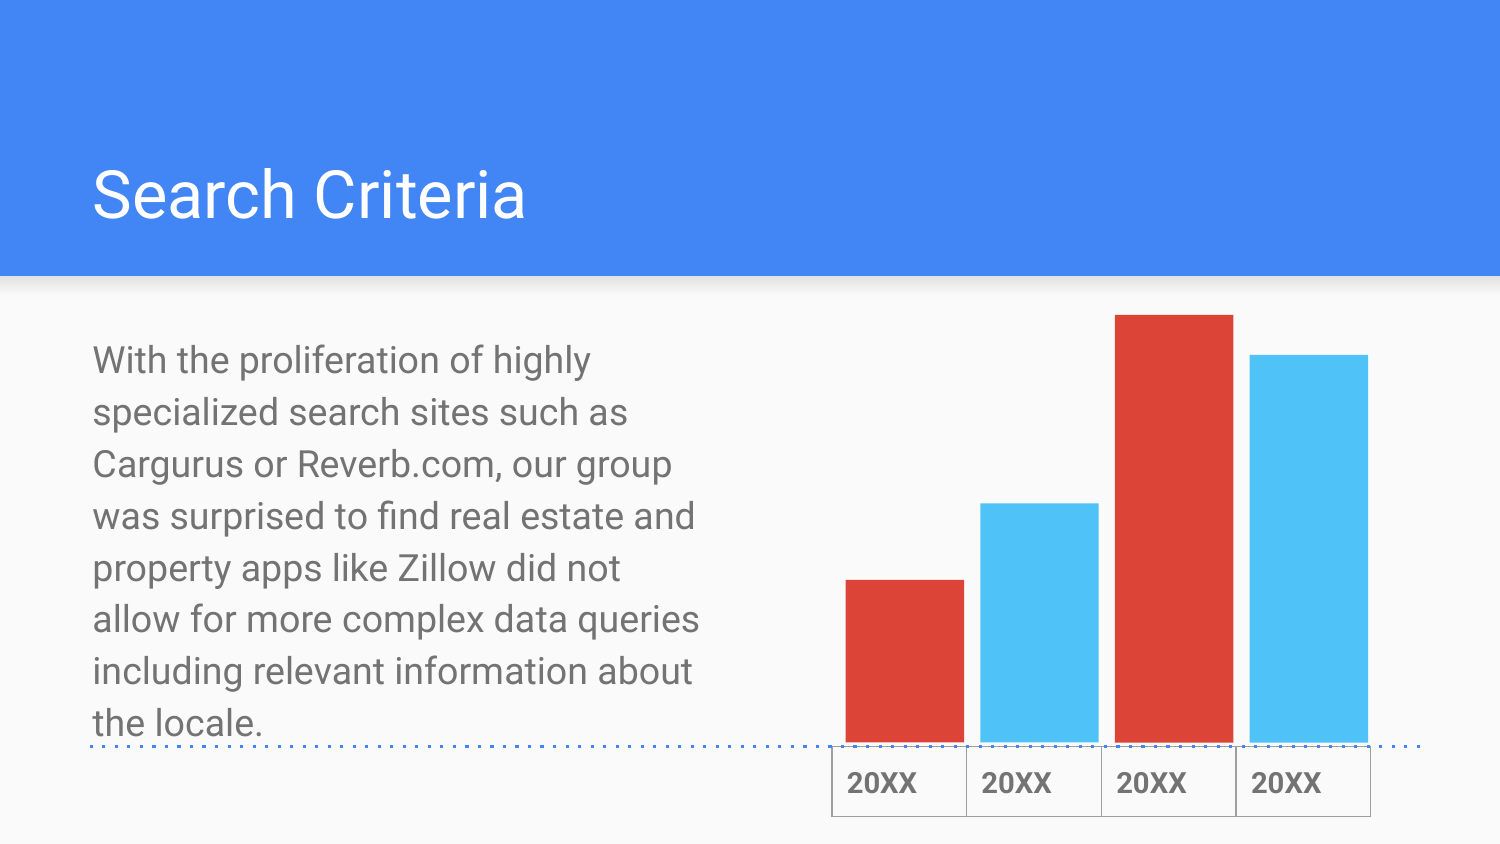

# Search Criteria
With the proliferation of highly specialized search sites such as Cargurus or Reverb.com, our group was surprised to find real estate and property apps like Zillow did not allow for more complex data queries including relevant information about the locale.

| 20XX | 20XX | 20XX | 20XX |
| --- | --- | --- | --- |